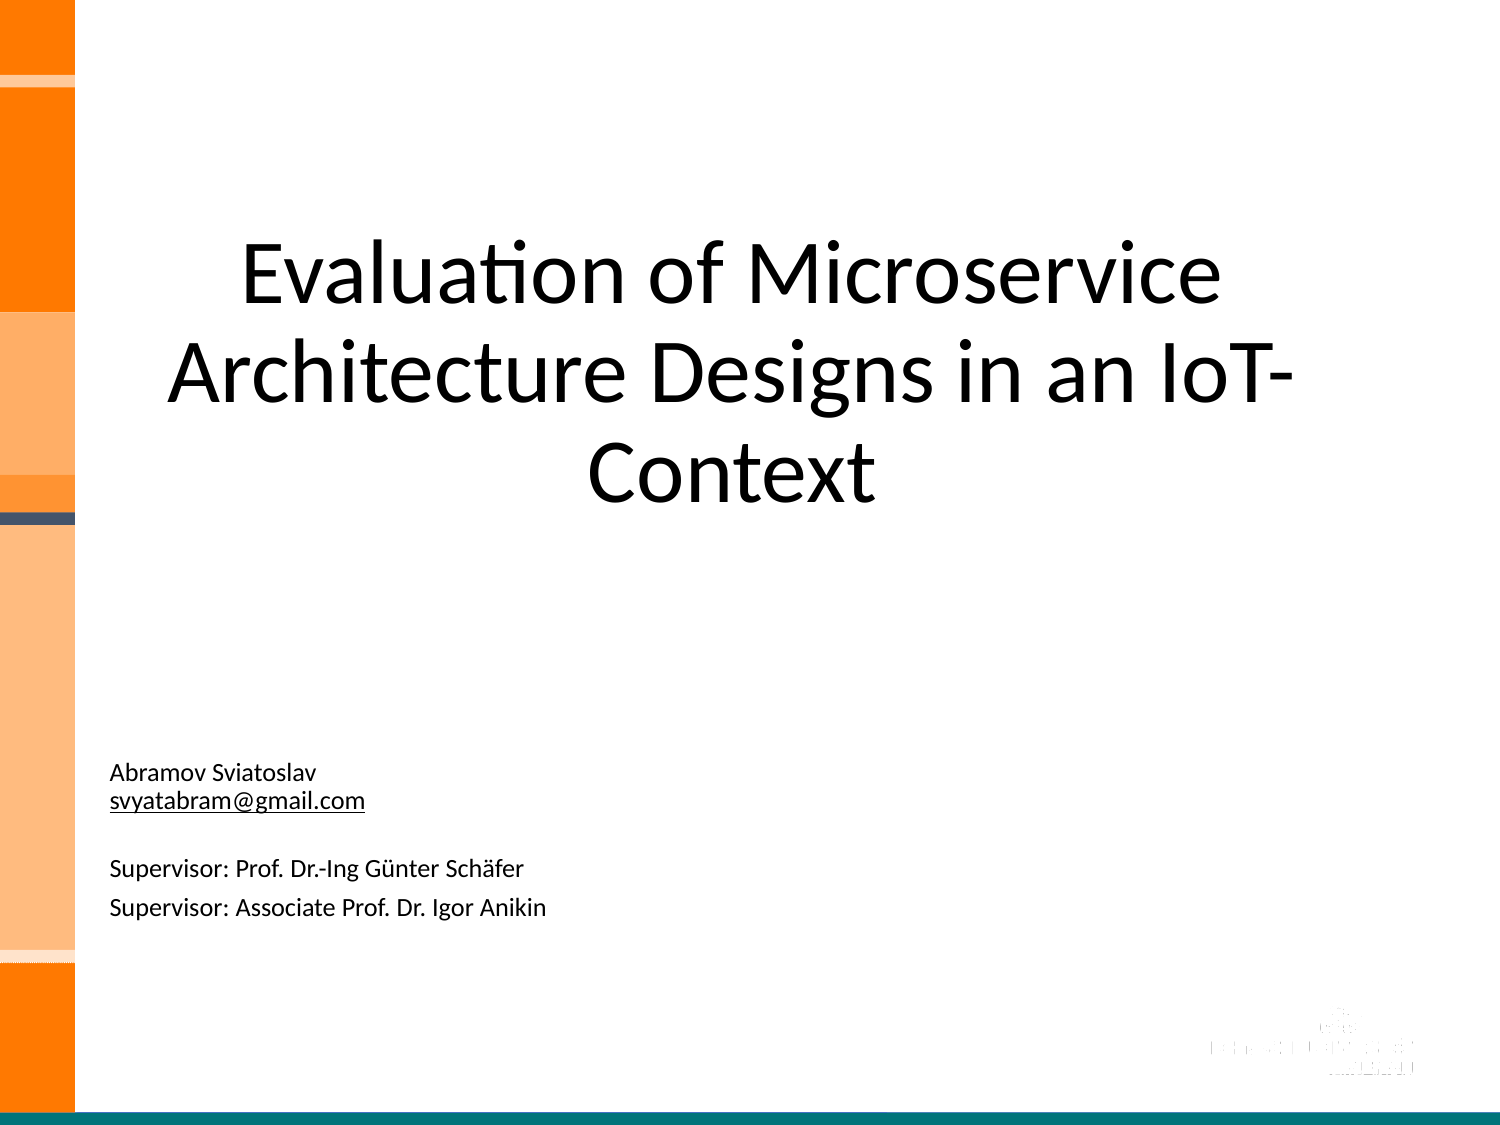

# Evaluation of Microservice Architecture Designs in an IoT-Context
Abramov Sviatoslav
svyatabram@gmail.com
Supervisor: Prof. Dr.-Ing Günter Schäfer
Supervisor: Associate Prof. Dr. Igor Anikin
28.11.2019
www.tu-ilmenau.de
Seite 1